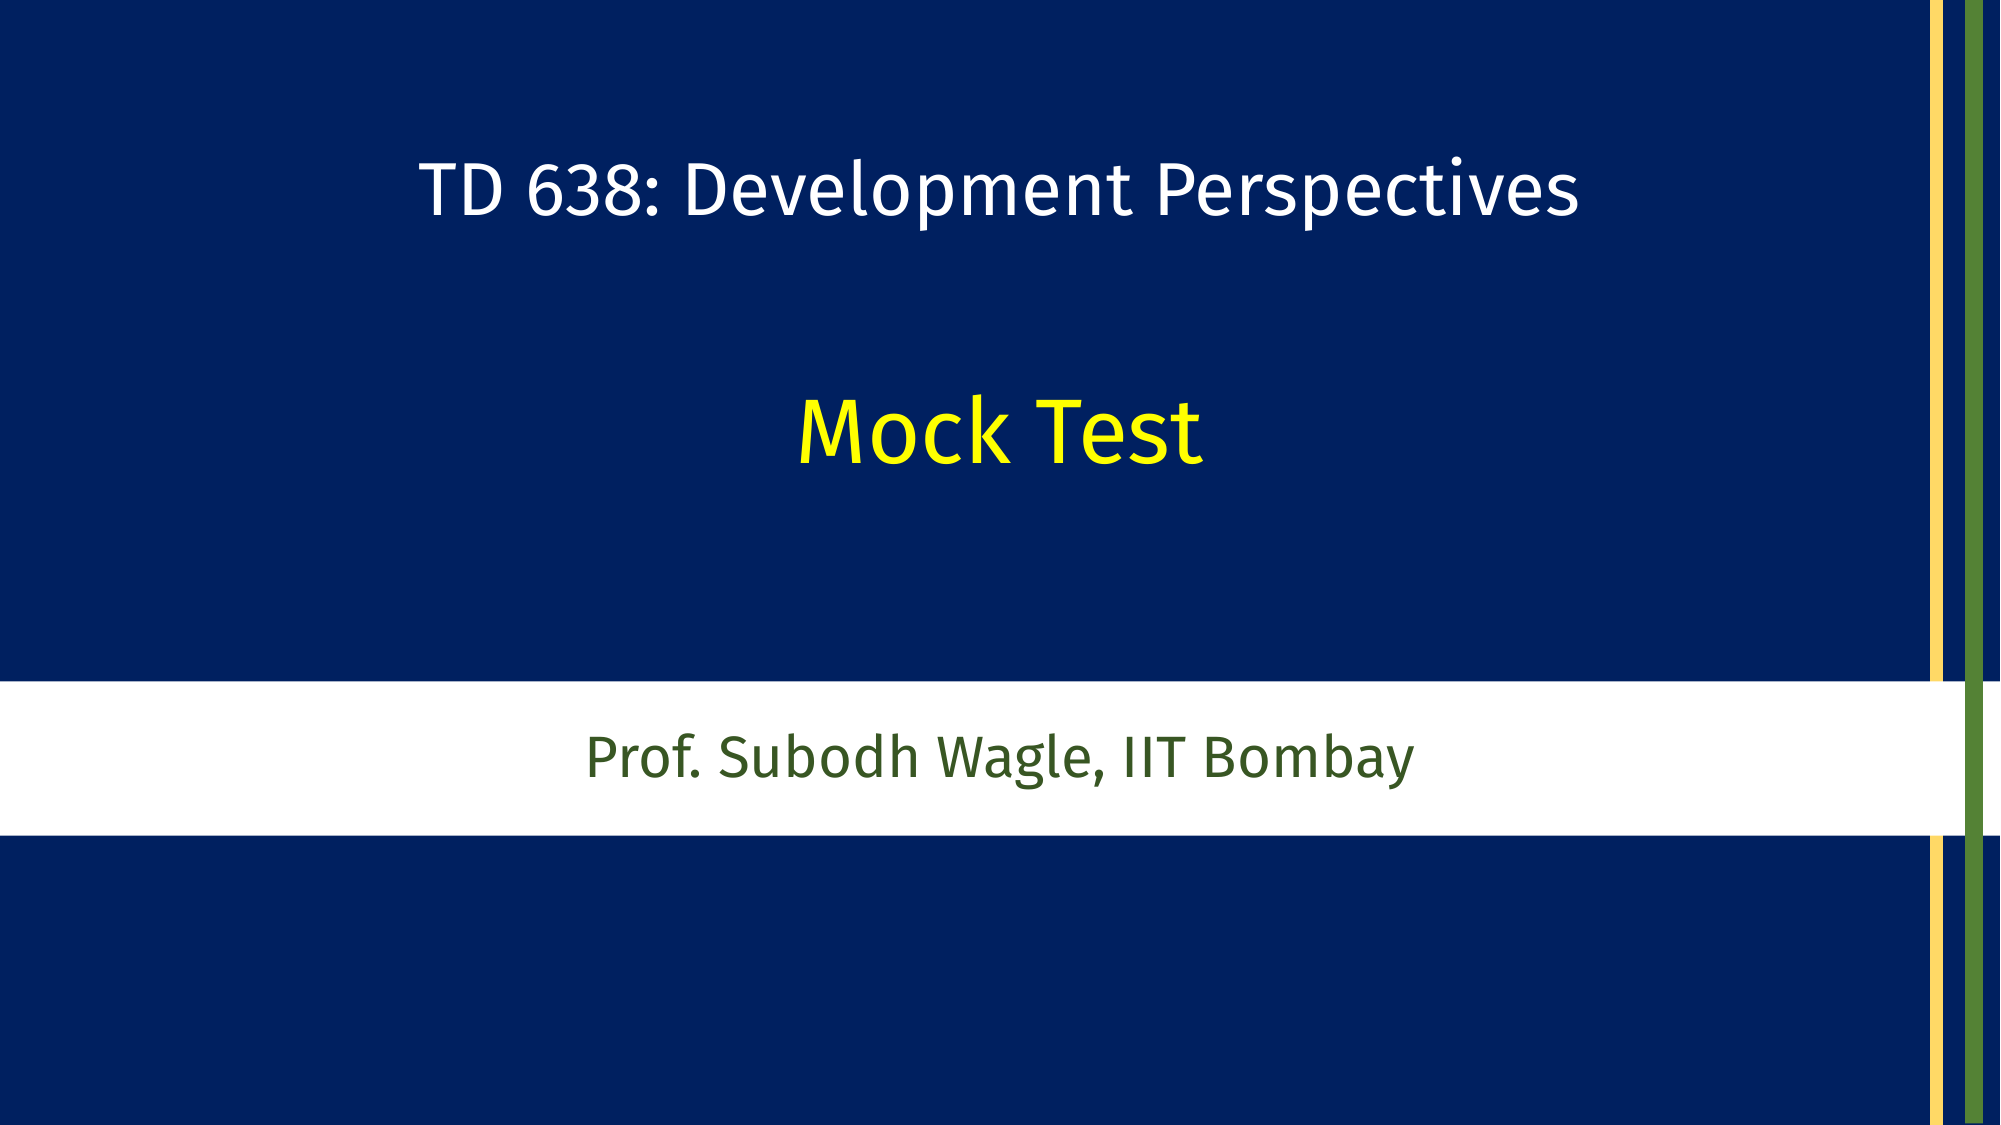

TD 638: Development Perspectives

Mock Test

# Prof. Subodh Wagle, IIT Bombay